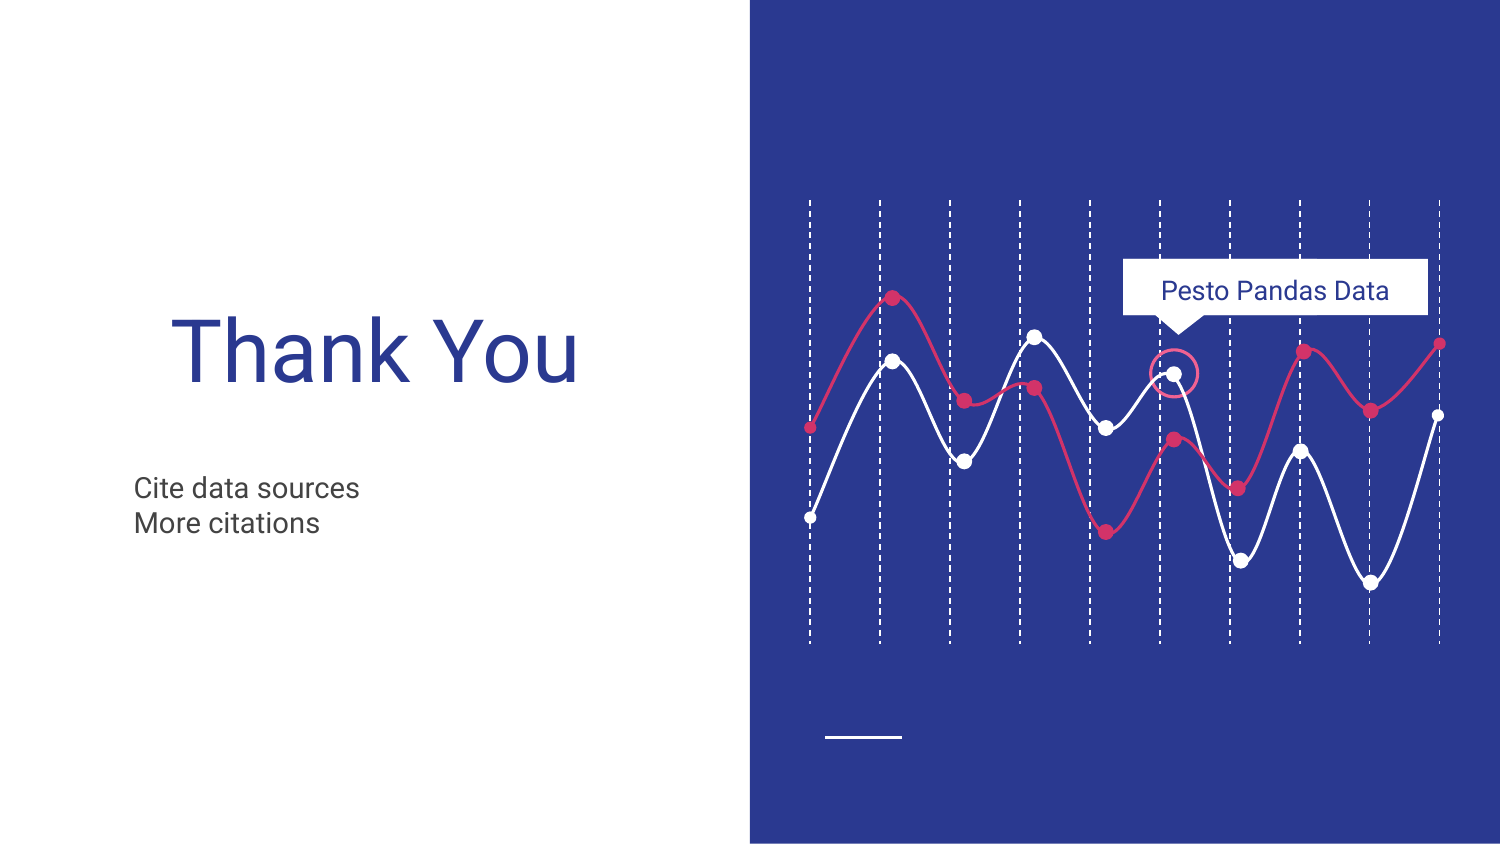

# Thank You

Pesto Pandas Data

Cite data sources
More citations